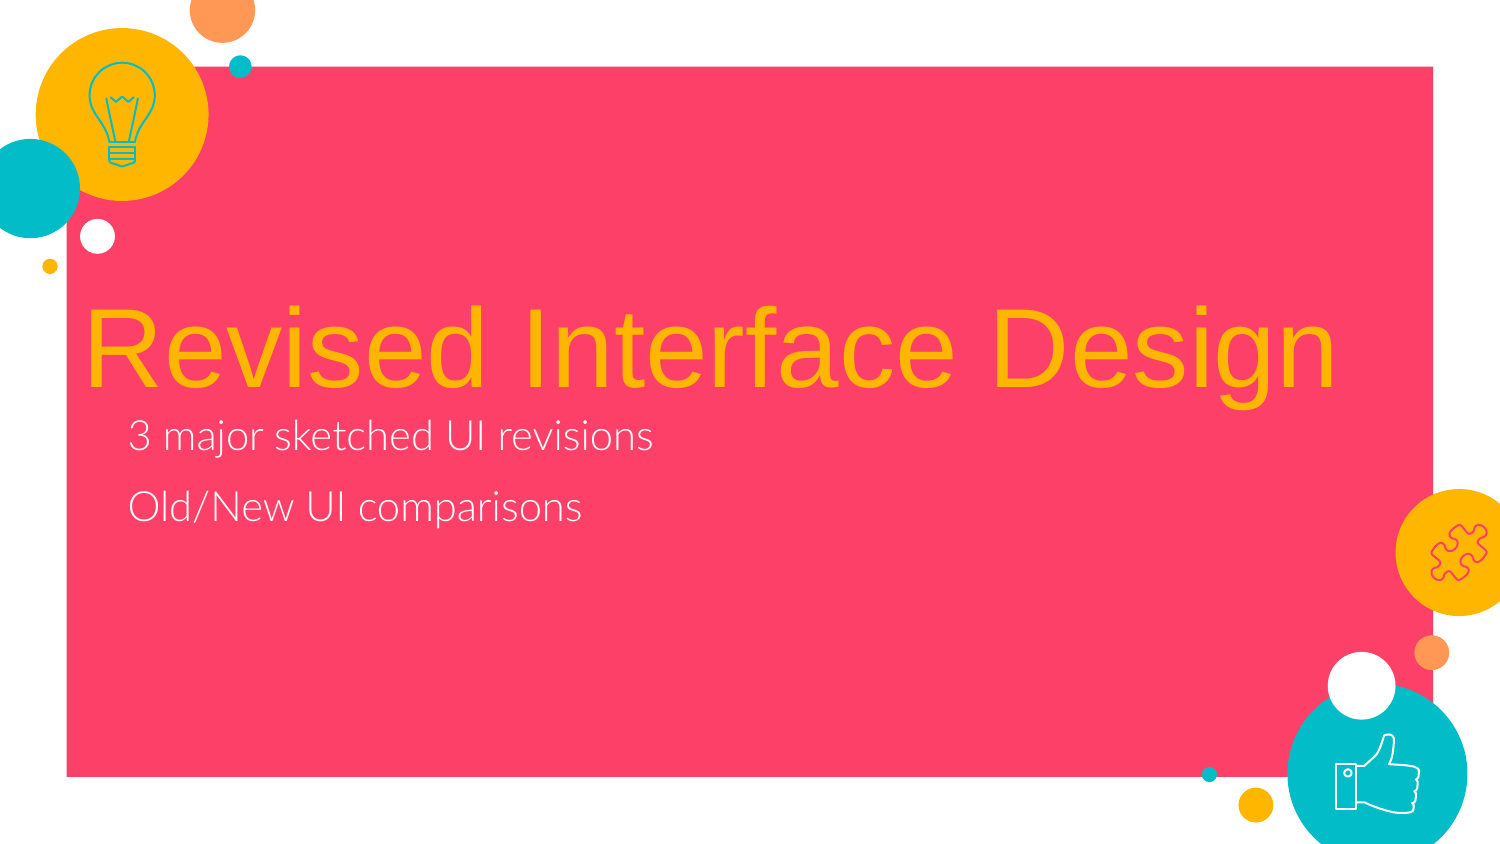

Revised Interface Design
3 major sketched UI revisions
Old/New UI comparisons